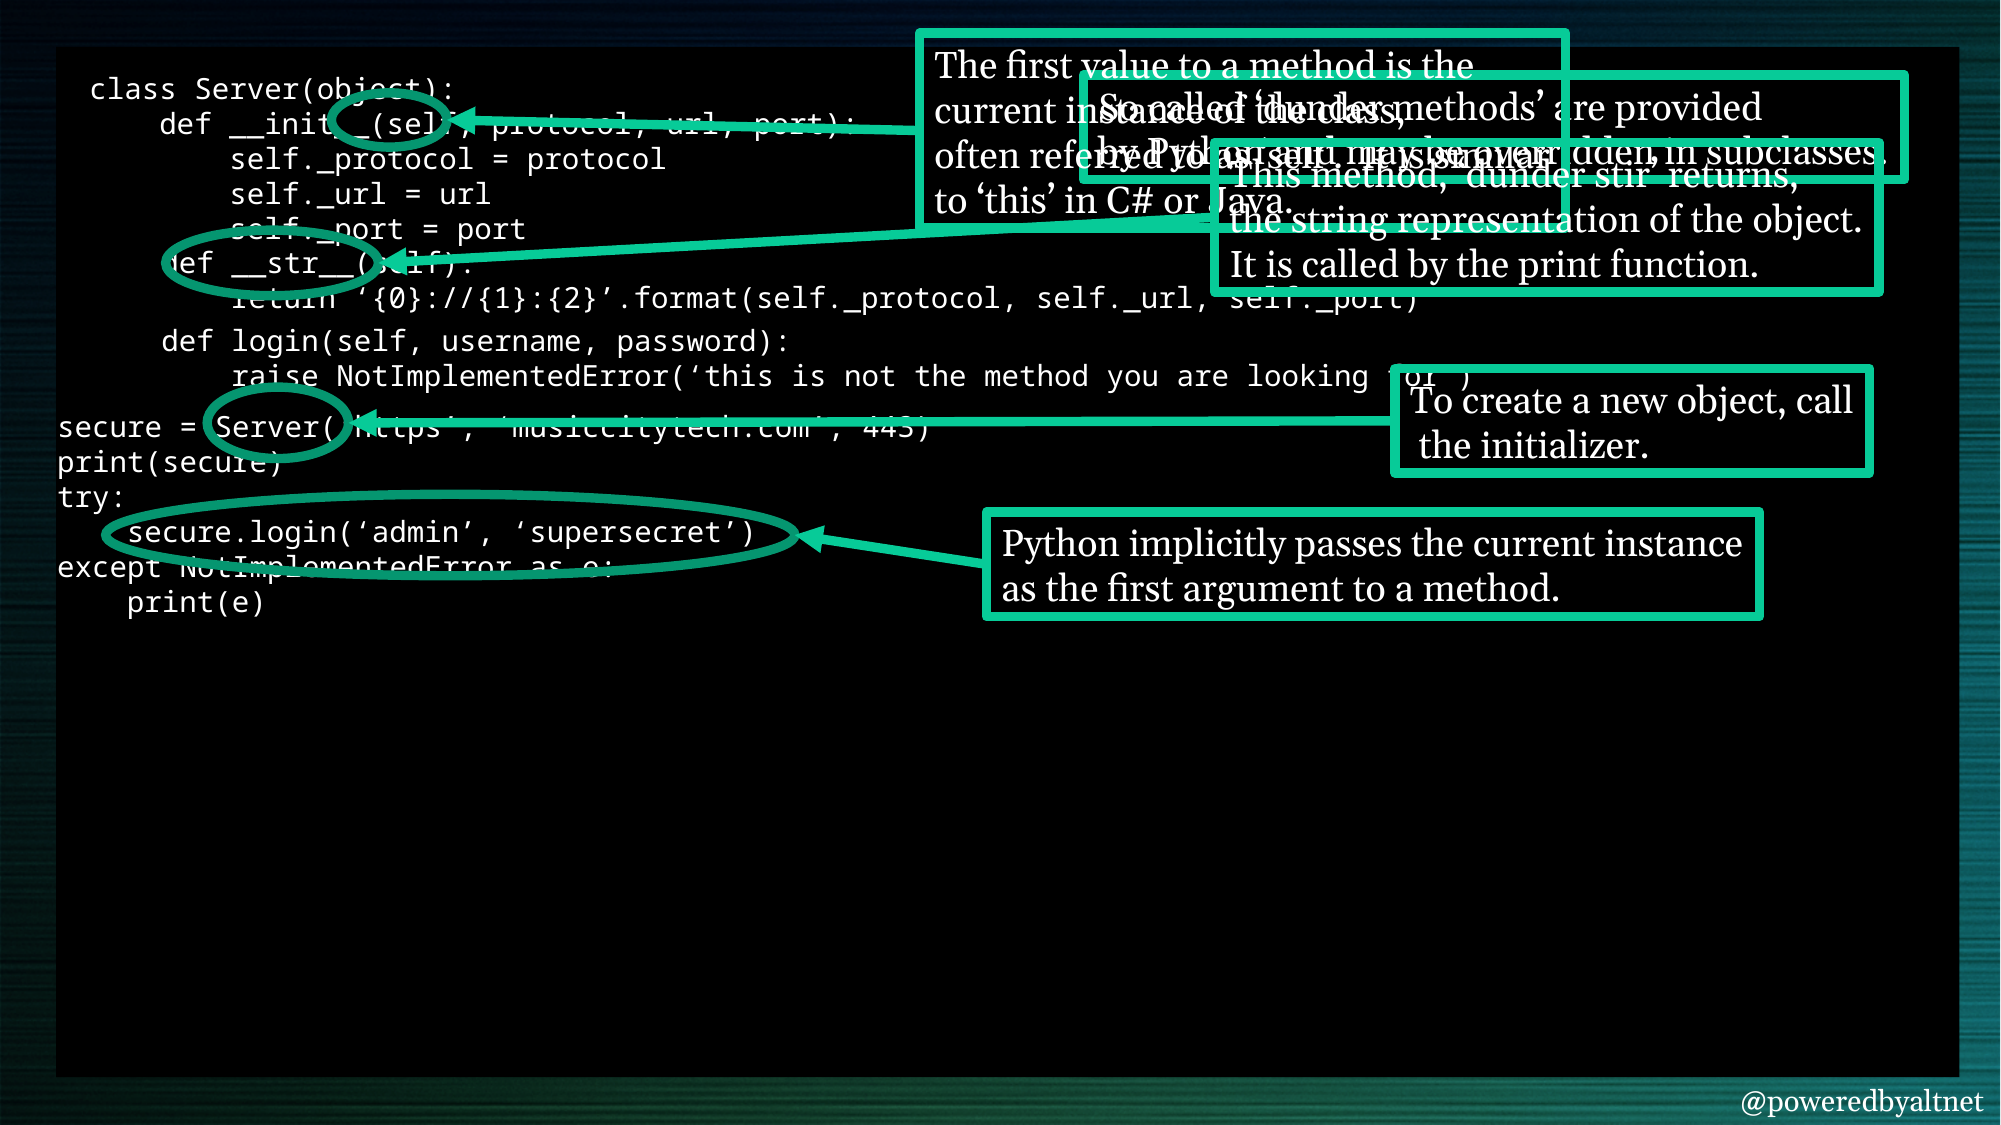

The first value to a method is the
current instance of the class,
often referred to as ‘self’.  It is similar
to ‘this’ in C# or Java.

class Server(object):
    def __init__(self, protocol, url, port):
        self._protocol = protocol
        self._url = url
        self._port = port
So called ‘dunder methods’ are provided
by Python and may be overridden in subclasses.

This method, ‘dunder stir’ returns,
the string representation of the object.
It is called by the print function.

    def __str__(self):
        return ‘{0}://{1}:{2}’.format(self._protocol, self._url, self._port)
    def login(self, username, password):
        raise NotImplementedError(‘this is not the method you are looking for’)
To create a new object, call
 the initializer.

secure = Server(‘https’, ‘musiccitytech.com’, 443)
print(secure)
try:
    secure.login(‘admin’, ‘supersecret’)
except NotImplementedError as e:
    print(e)

Python implicitly passes the current instance
as the first argument to a method.
@poweredbyaltnet